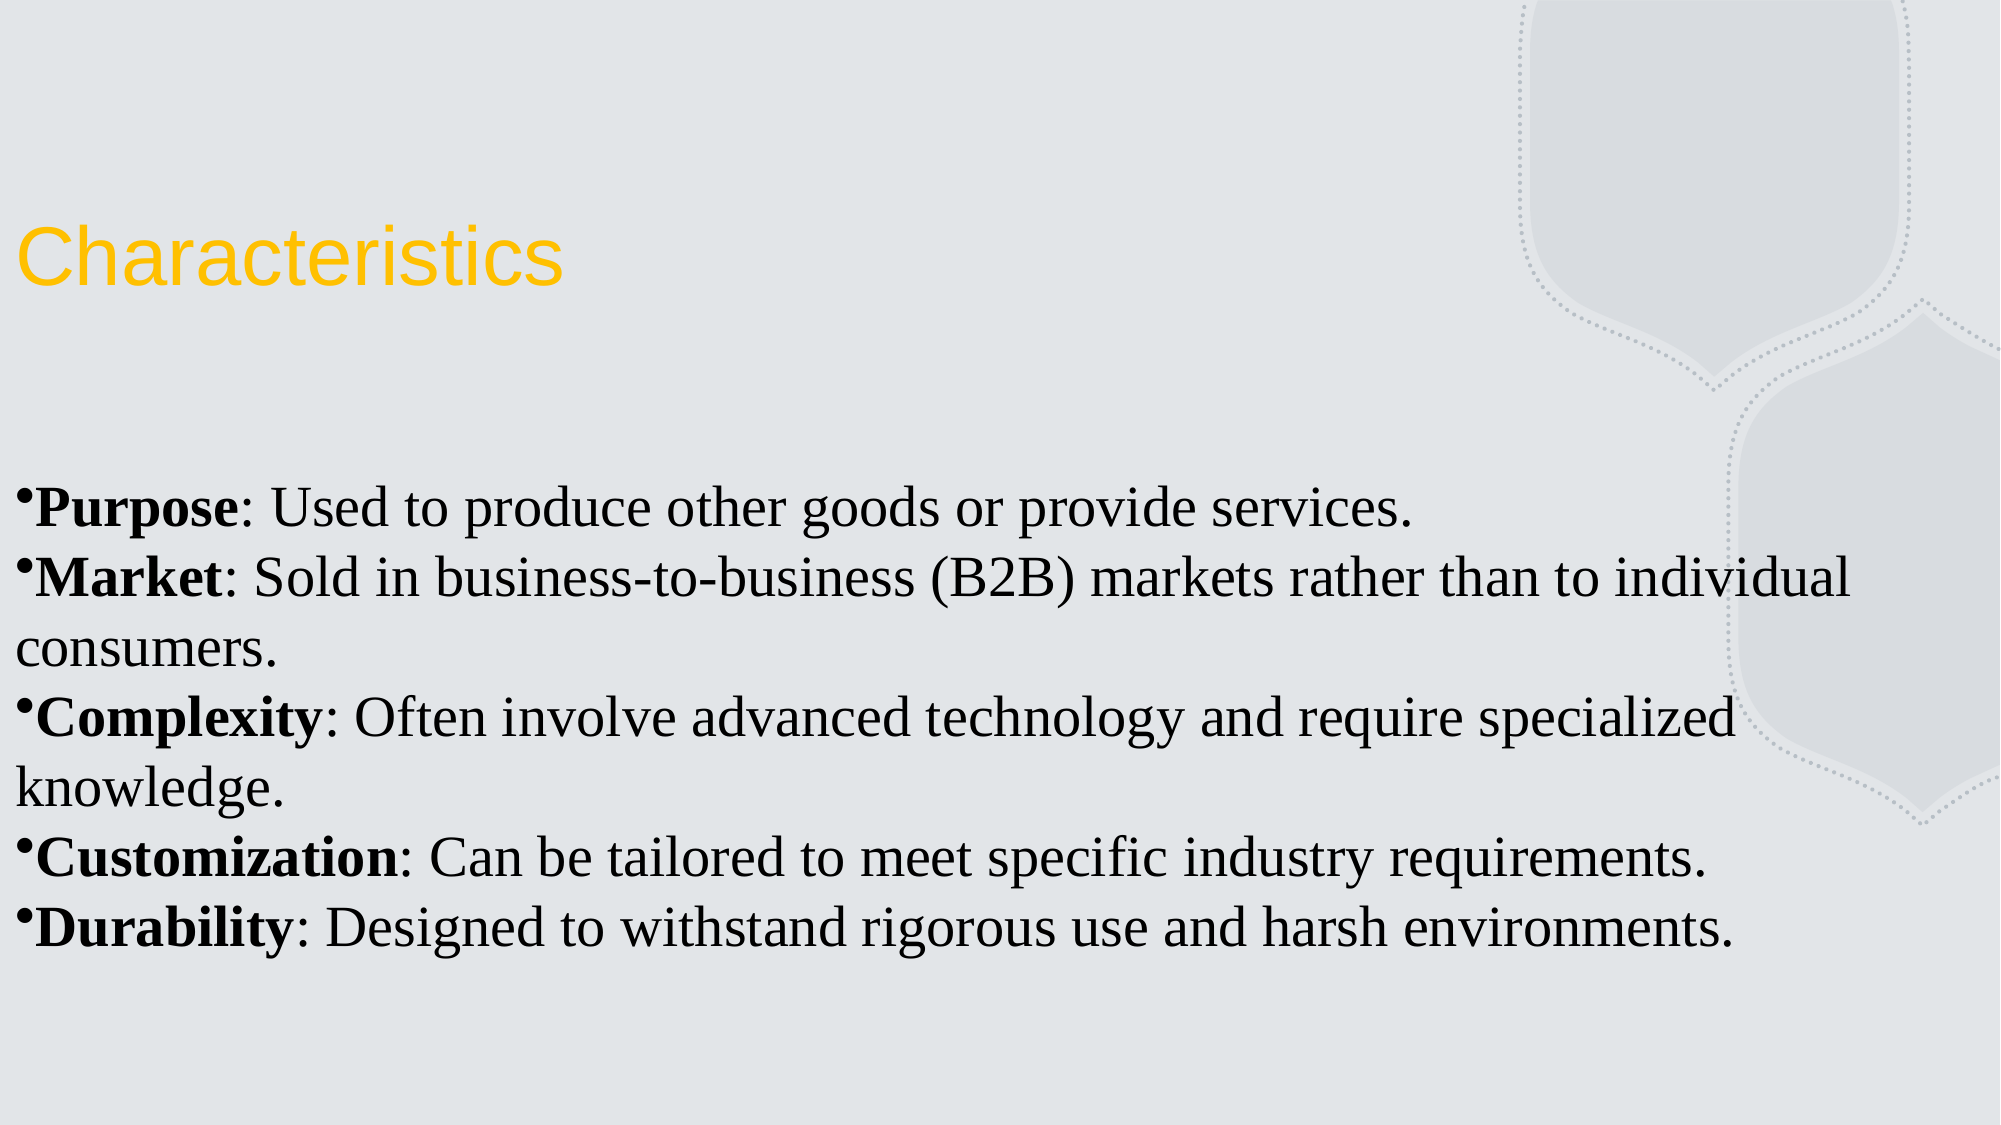

# Characteristics
Purpose: Used to produce other goods or provide services.
Market: Sold in business-to-business (B2B) markets rather than to individual consumers.
Complexity: Often involve advanced technology and require specialized knowledge.
Customization: Can be tailored to meet specific industry requirements.
Durability: Designed to withstand rigorous use and harsh environments.